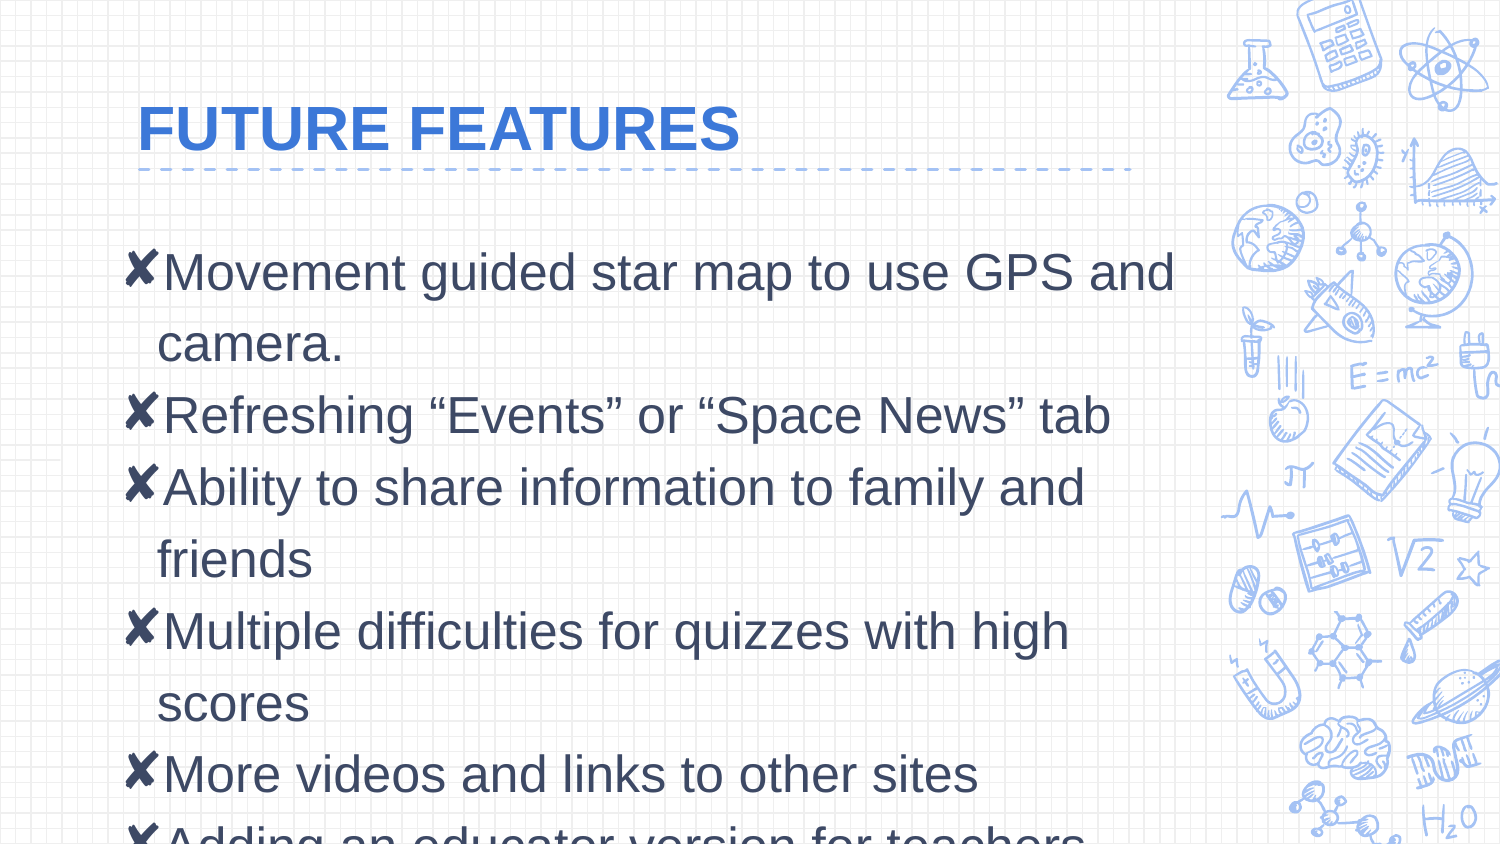

# FUTURE FEATURES
Movement guided star map to use GPS and camera.
Refreshing “Events” or “Space News” tab
Ability to share information to family and friends
Multiple difficulties for quizzes with high scores
More videos and links to other sites
Adding an educator version for teachers
Expanding for other age groups